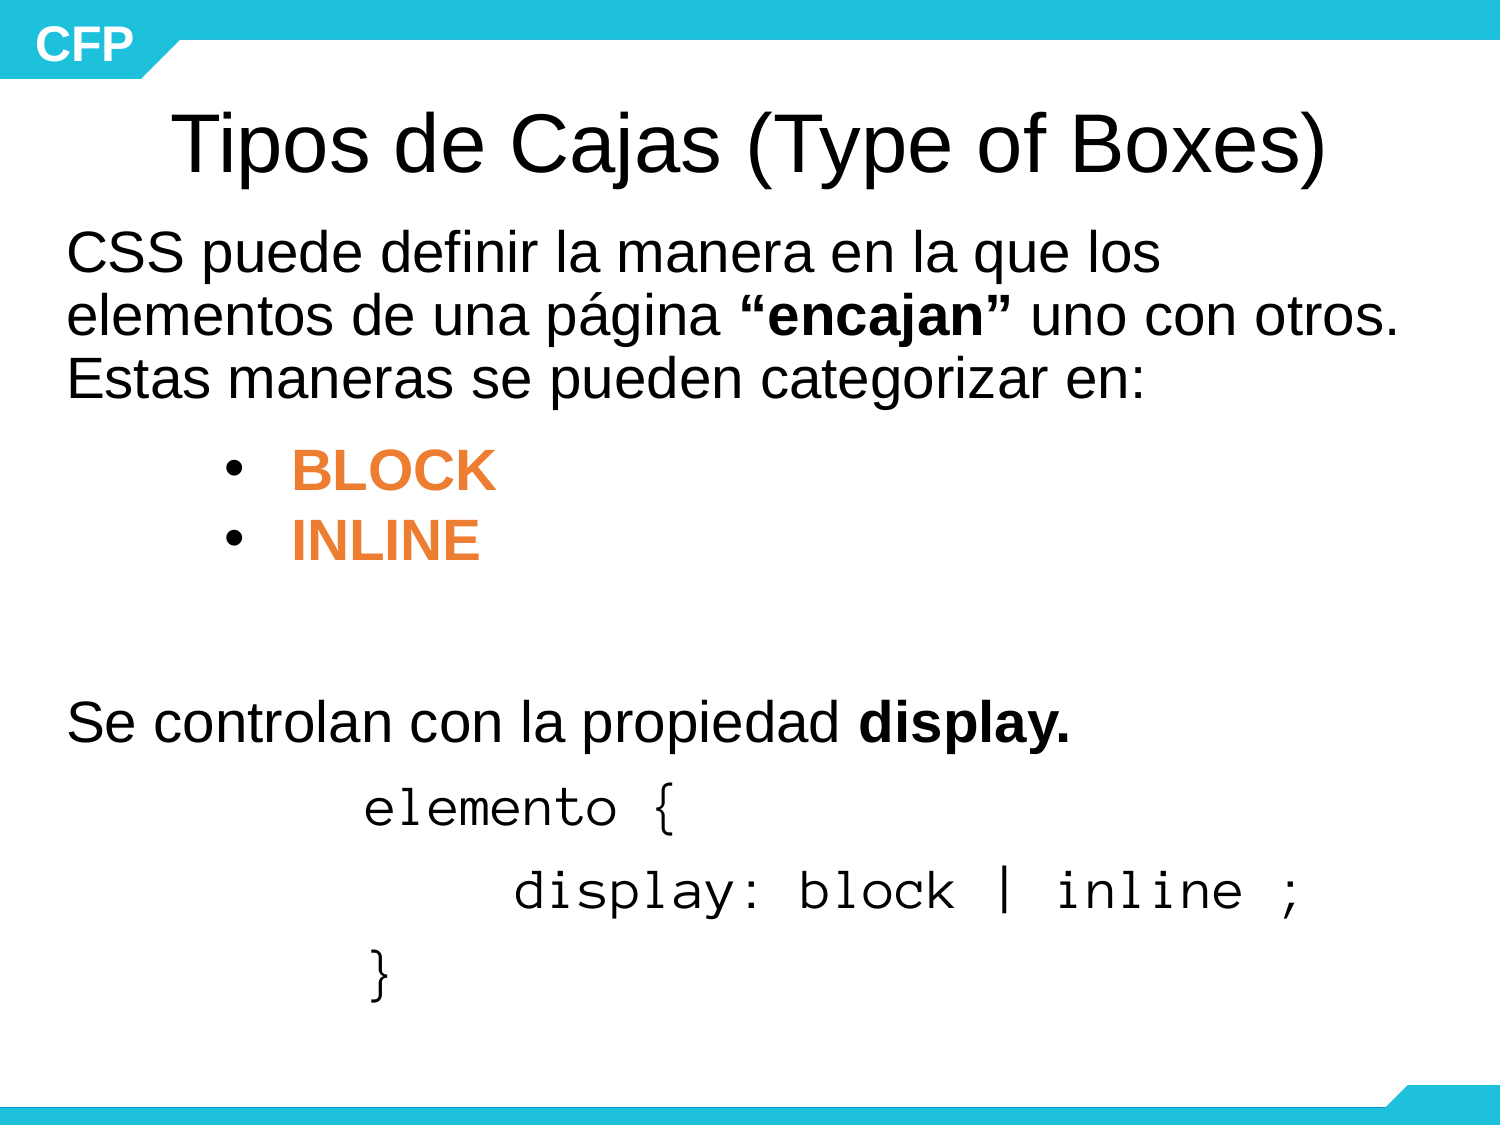

# Tipos de Cajas (Type of Boxes)
CSS puede definir la manera en la que los elementos de una página “encajan” uno con otros.
Estas maneras se pueden categorizar en:
BLOCK
INLINE

Se controlan con la propiedad display.
elemento {
	display: block | inline ;
}